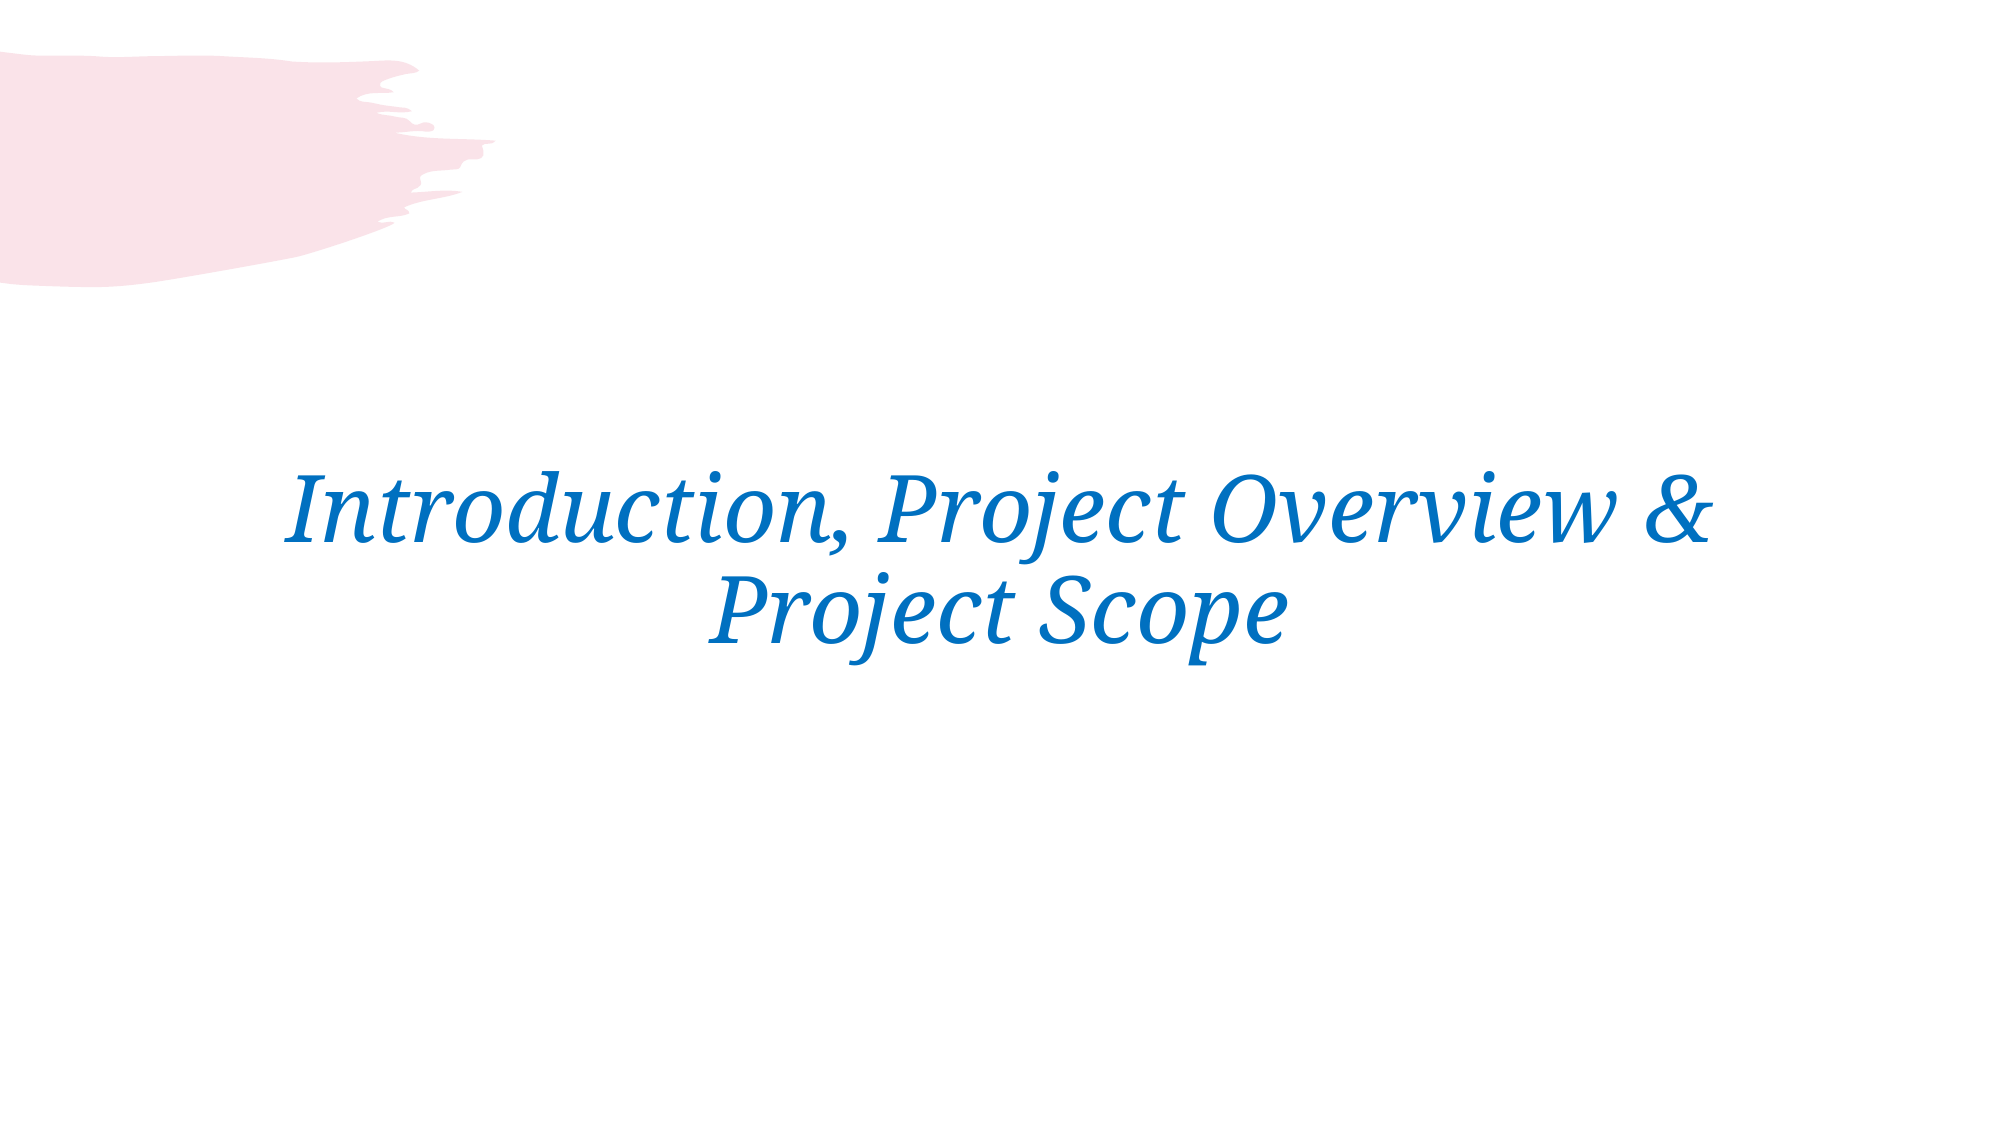

# Introduction, Project Overview & Project Scope